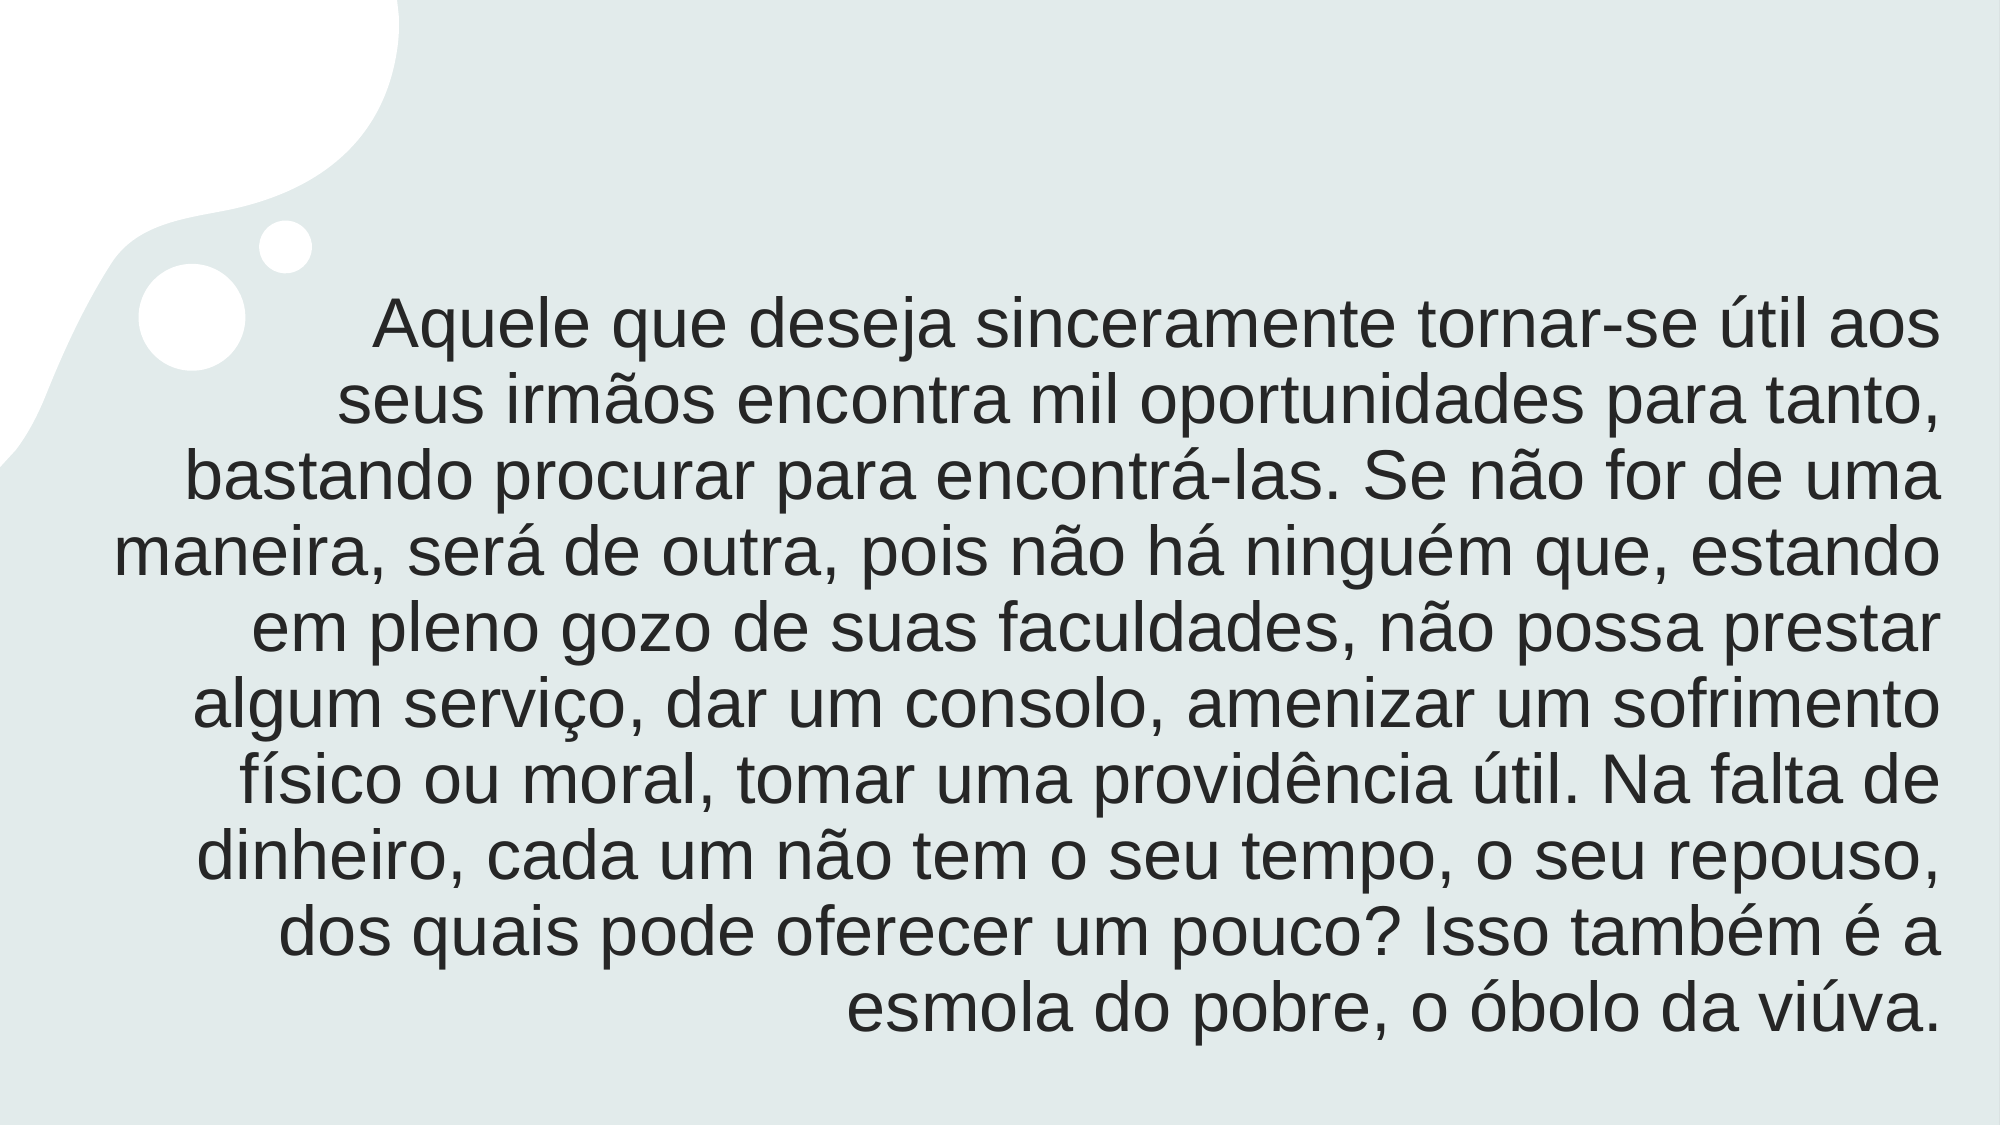

# Aquele que deseja sinceramente tornar-se útil aos seus irmãos encontra mil oportunidades para tanto, bastando procurar para encontrá-las. Se não for de uma maneira, será de outra, pois não há ninguém que, estando em pleno gozo de suas faculdades, não possa prestar algum serviço, dar um consolo, amenizar um sofrimento físico ou moral, tomar uma providência útil. Na falta de dinheiro, cada um não tem o seu tempo, o seu repouso, dos quais pode oferecer um pouco? Isso também é a esmola do pobre, o óbolo da viúva.